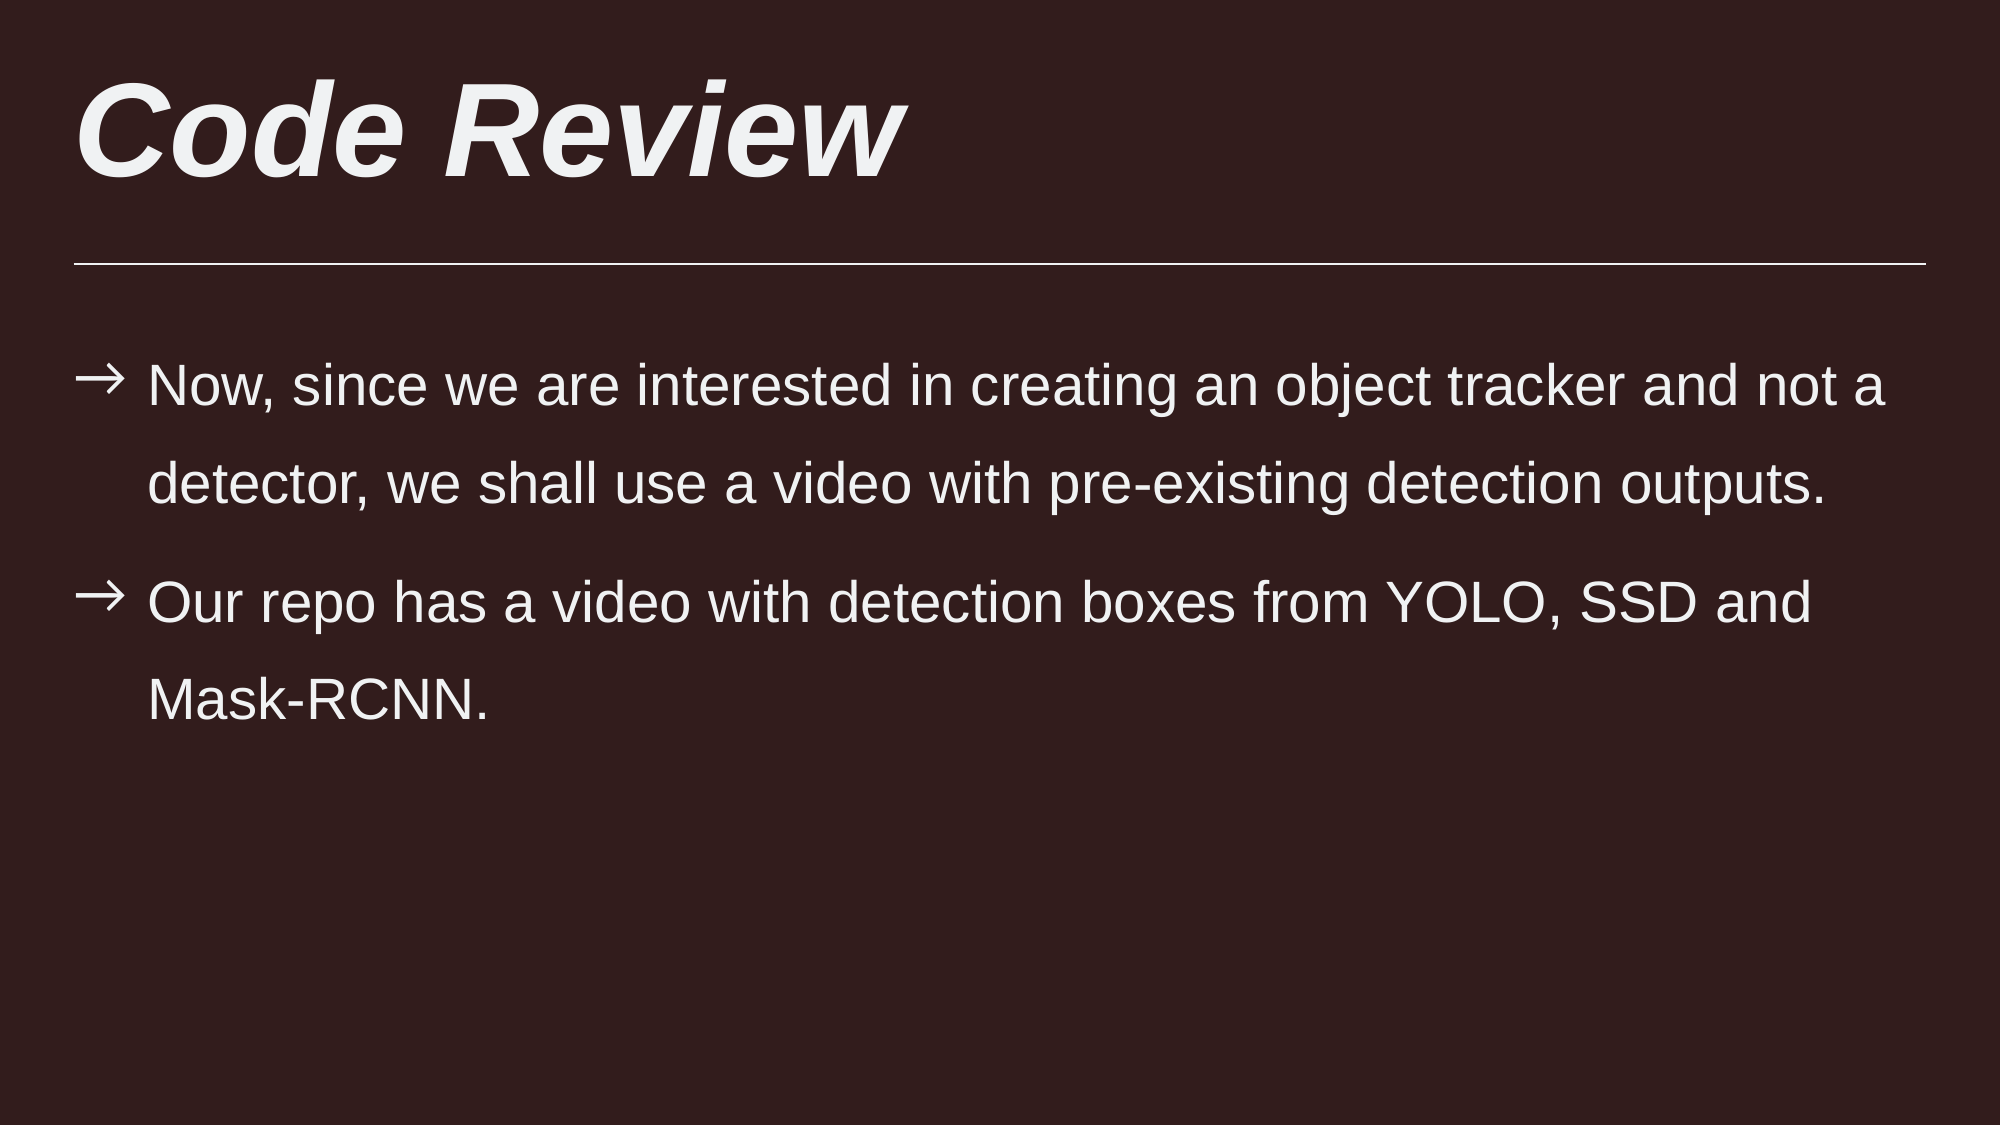

# Code Review
Now, since we are interested in creating an object tracker and not a detector, we shall use a video with pre-existing detection outputs.
Our repo has a video with detection boxes from YOLO, SSD and Mask-RCNN.